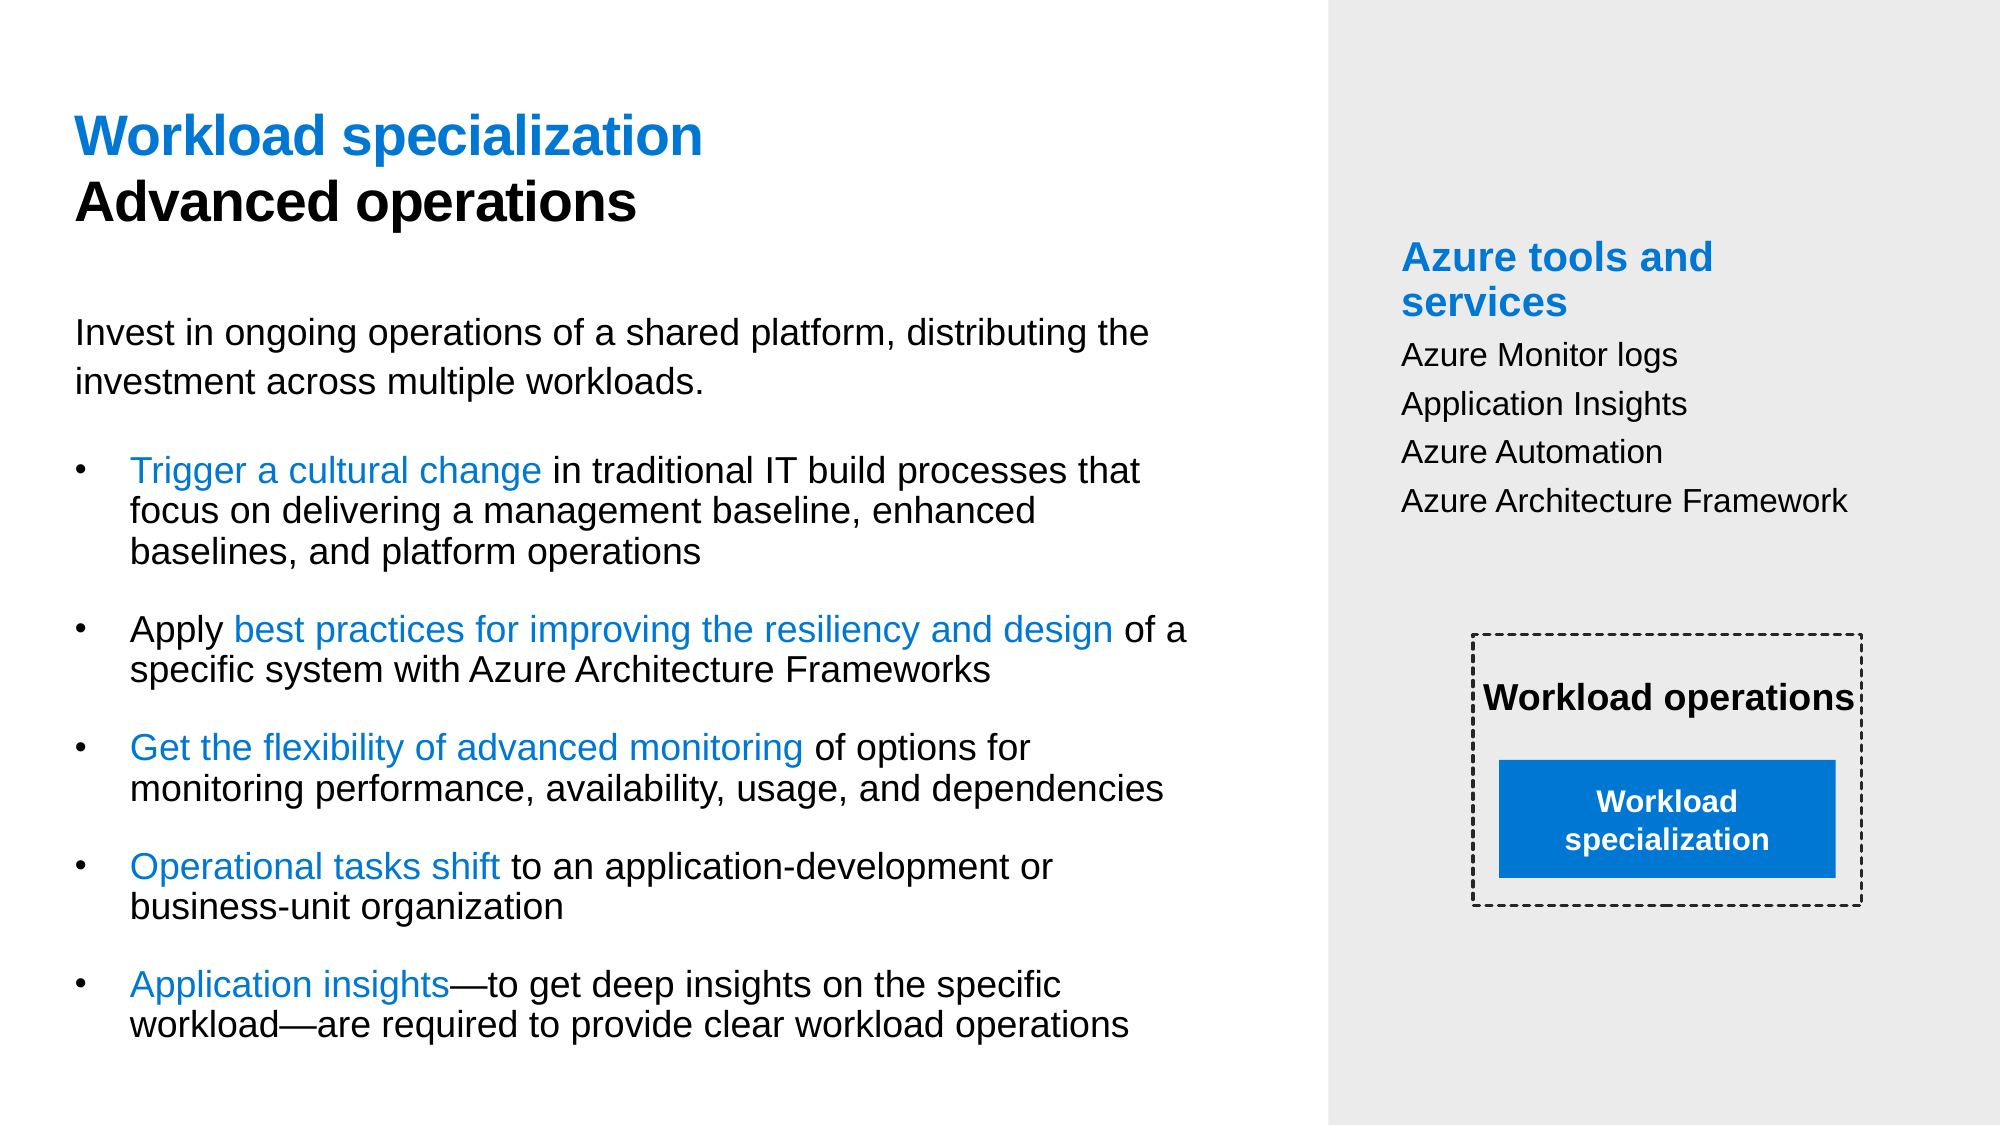

# Workload specialization Advanced operations
Azure tools and services
Azure Monitor logs
Application Insights
Azure Automation
Azure Architecture Framework

Invest in ongoing operations of a shared platform, distributing the investment across multiple workloads.

Trigger a cultural change in traditional IT build processes that focus on delivering a management baseline, enhanced baselines, and platform operations
Apply best practices for improving the resiliency and design of a specific system with Azure Architecture Frameworks
Get the flexibility of advanced monitoring of options for monitoring performance, availability, usage, and dependencies
Operational tasks shift to an application-development or business-unit organization
Application insights—to get deep insights on the specific workload—are required to provide clear workload operations

Workload operations
Workload specialization